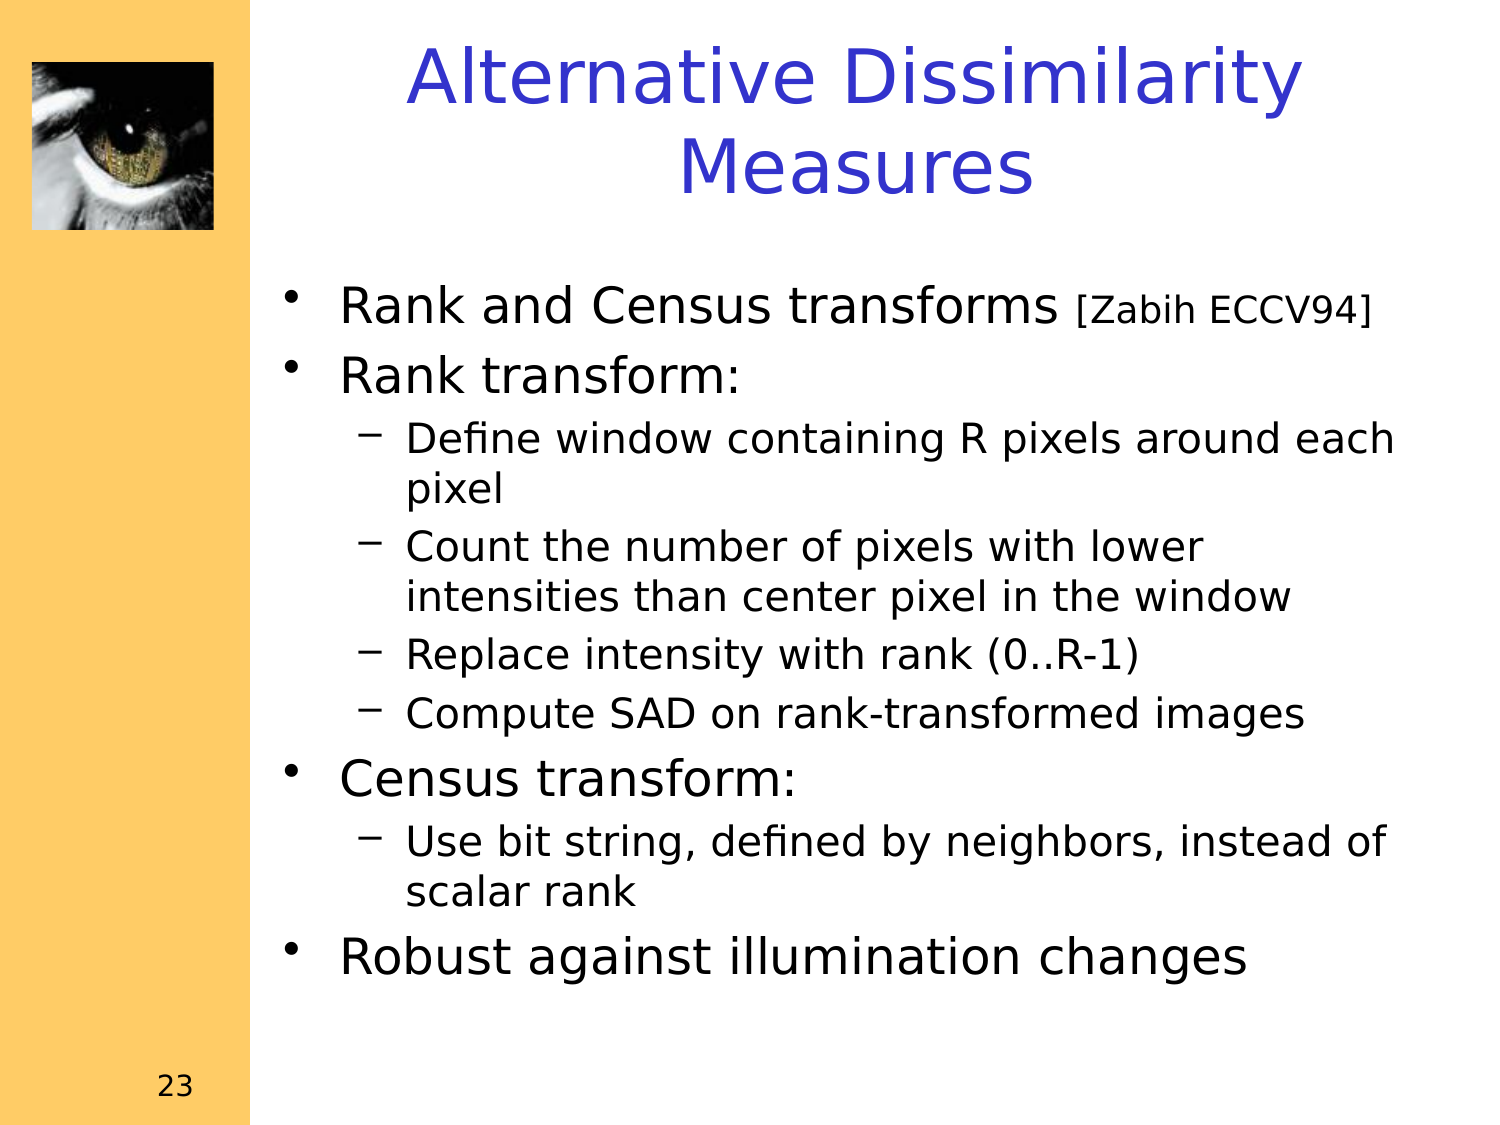

# Alternative Dissimilarity Measures
Rank and Census transforms [Zabih ECCV94]
Rank transform:
Define window containing R pixels around each pixel
Count the number of pixels with lower intensities than center pixel in the window
Replace intensity with rank (0..R-1)
Compute SAD on rank-transformed images
Census transform:
Use bit string, defined by neighbors, instead of scalar rank
Robust against illumination changes
23